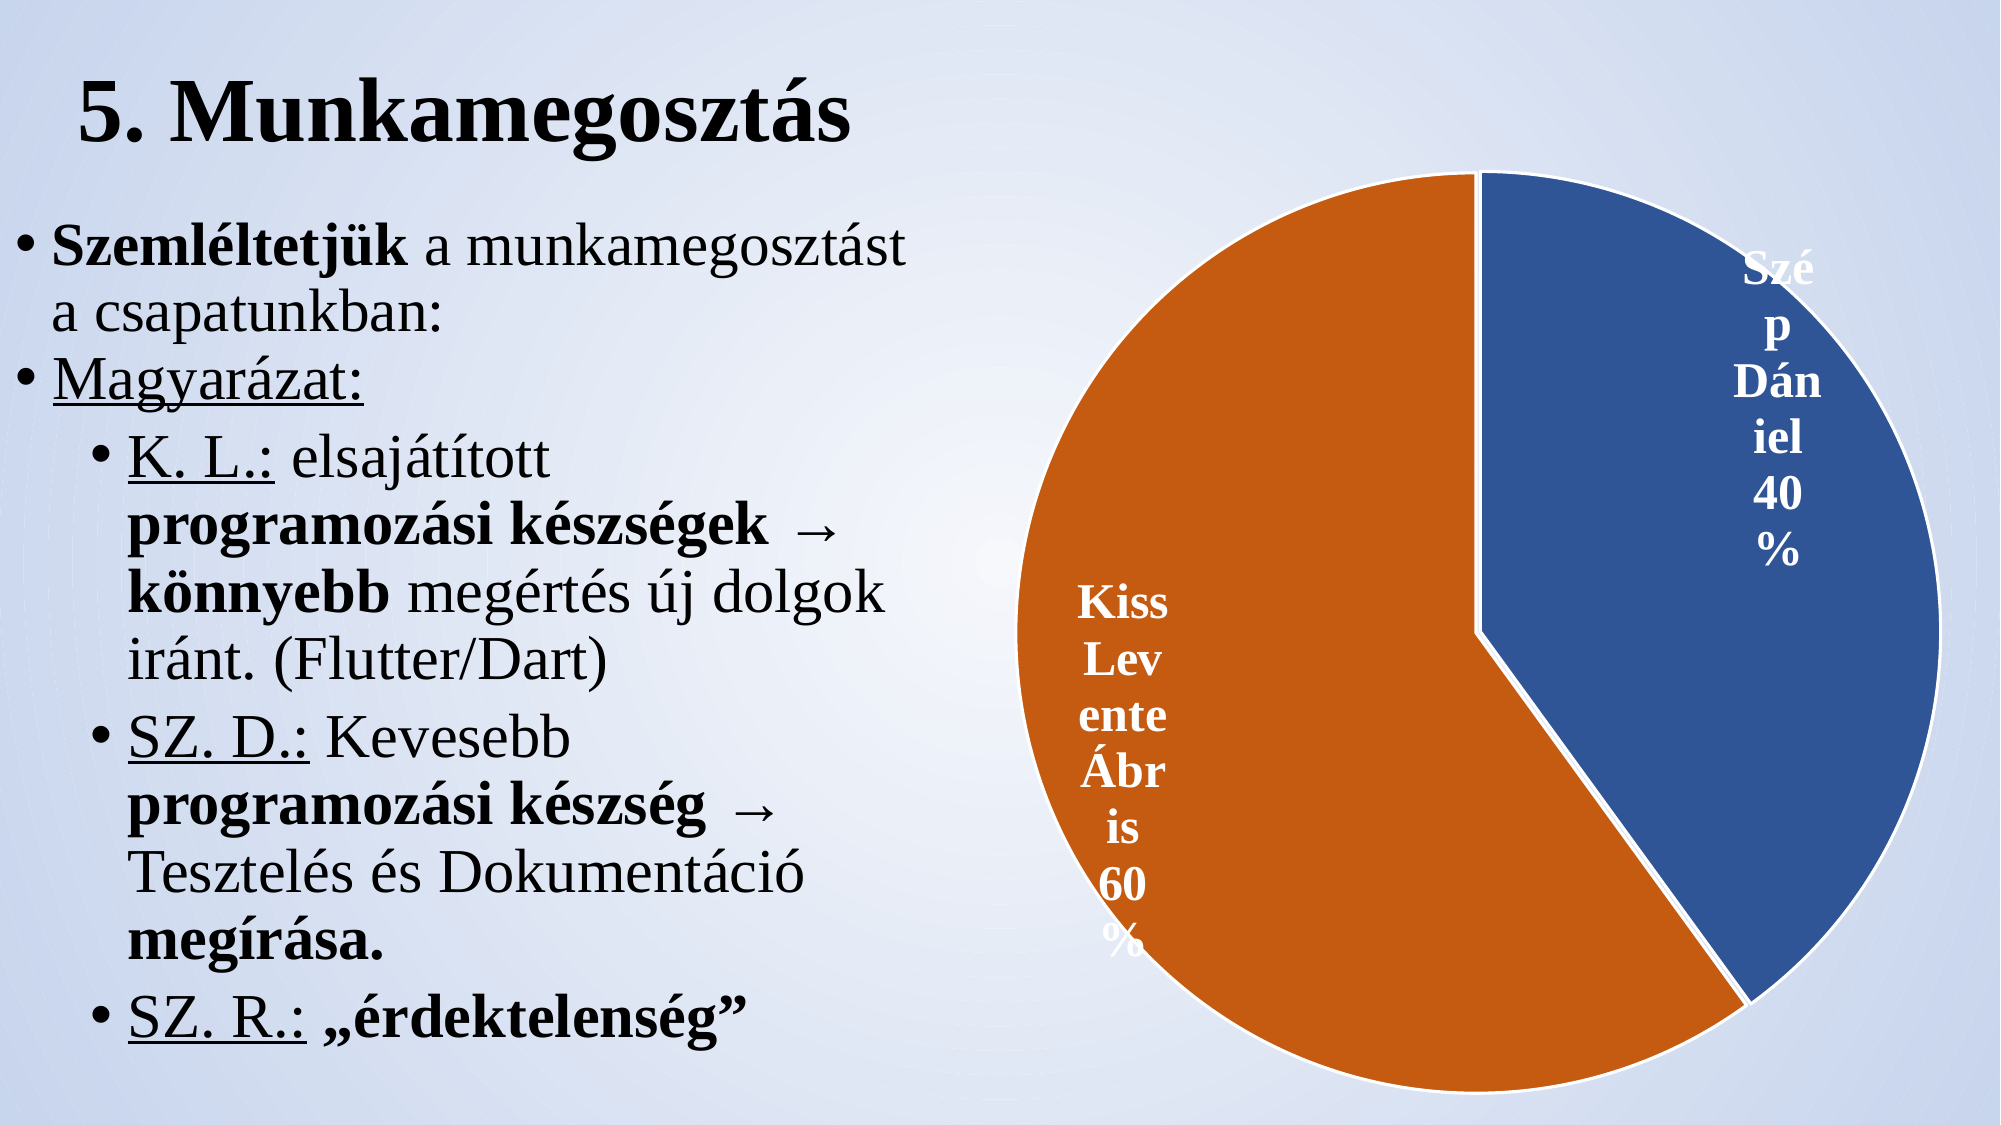

# 5. Munkamegosztás

### Chart

| Category | Értékesítés |
|---|---|
| Szép Dániel | 4.0 |
| Kiss Levente | 6.0 |
| Szabó Richárd | 0.0 |
Szemléltetjük a munkamegosztást a csapatunkban:
Magyarázat:
K. L.: elsajátított programozási készségek → könnyebb megértés új dolgok iránt. (Flutter/Dart)
SZ. D.: Kevesebb programozási készség → Tesztelés és Dokumentáció megírása.
SZ. R.: „érdektelenség”